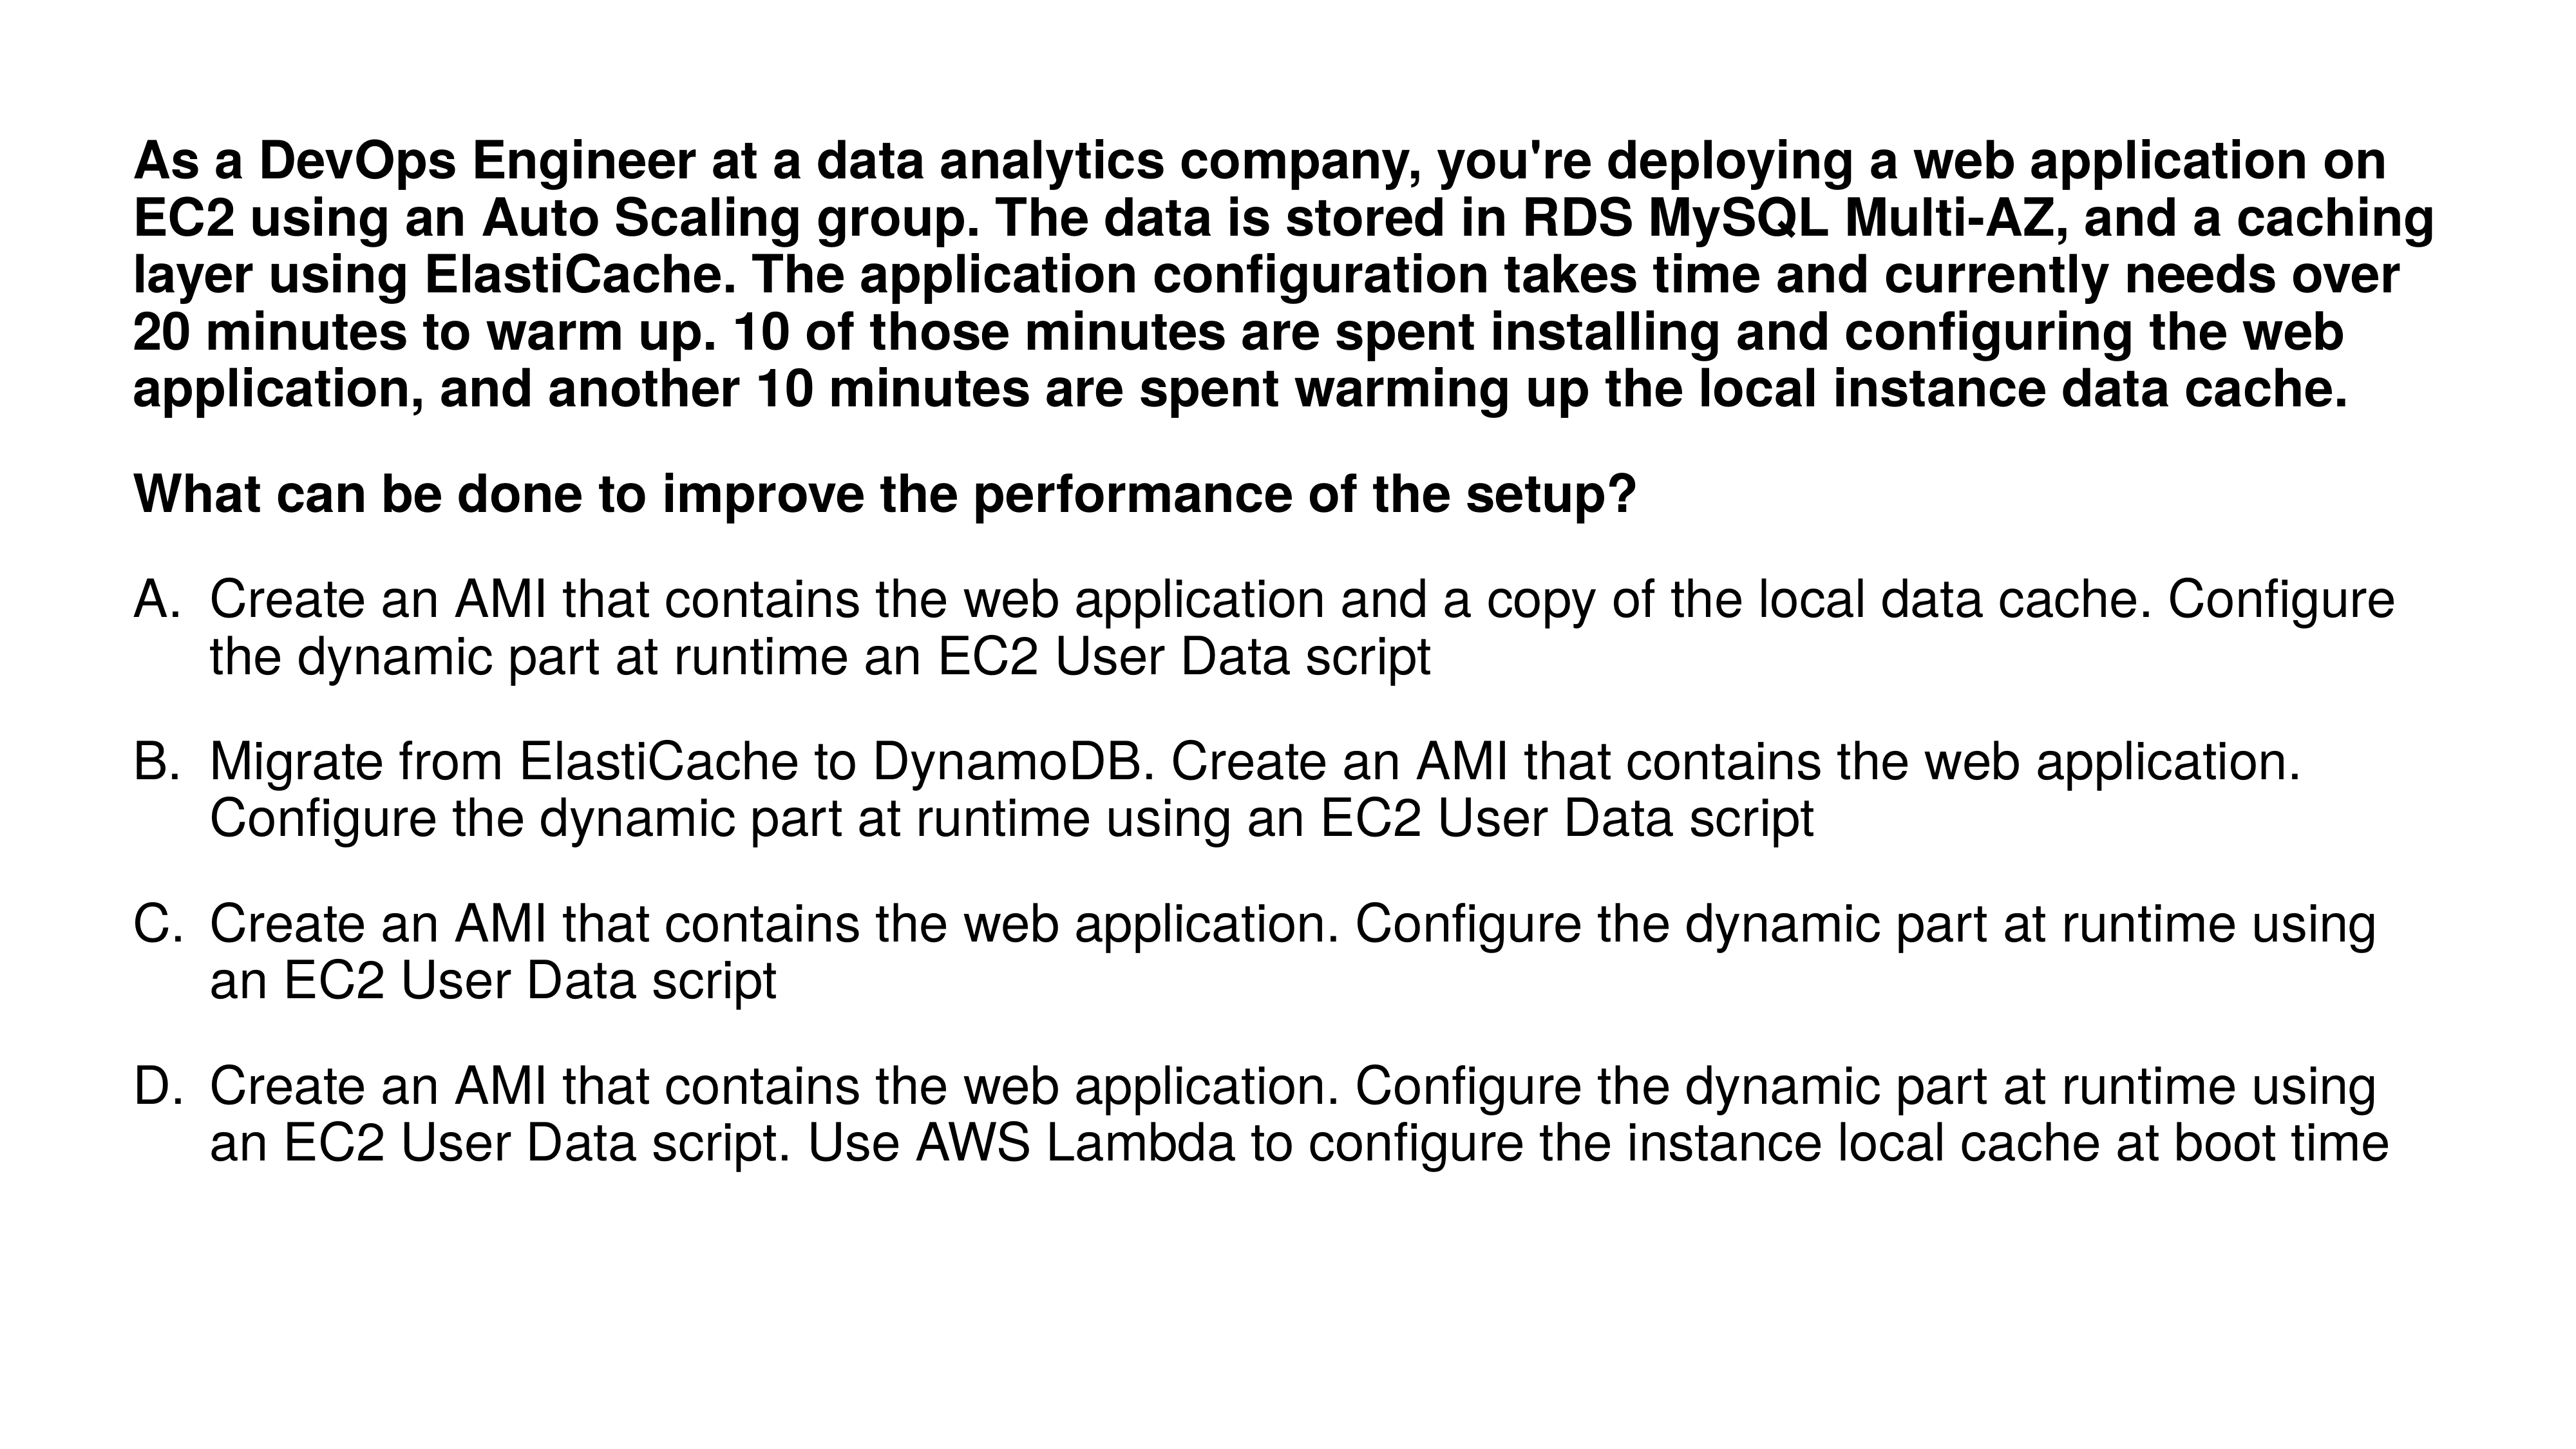

As a DevOps Engineer at a data analytics company, you're deploying a web application on EC2 using an Auto Scaling group. The data is stored in RDS MySQL Multi-AZ, and a caching layer using ElastiCache. The application configuration takes time and currently needs over 20 minutes to warm up. 10 of those minutes are spent installing and configuring the web application, and another 10 minutes are spent warming up the local instance data cache.
What can be done to improve the performance of the setup?
Create an AMI that contains the web application and a copy of the local data cache. Configure the dynamic part at runtime an EC2 User Data script
Migrate from ElastiCache to DynamoDB. Create an AMI that contains the web application. Configure the dynamic part at runtime using an EC2 User Data script
Create an AMI that contains the web application. Configure the dynamic part at runtime using an EC2 User Data script
Create an AMI that contains the web application. Configure the dynamic part at runtime using an EC2 User Data script. Use AWS Lambda to configure the instance local cache at boot time